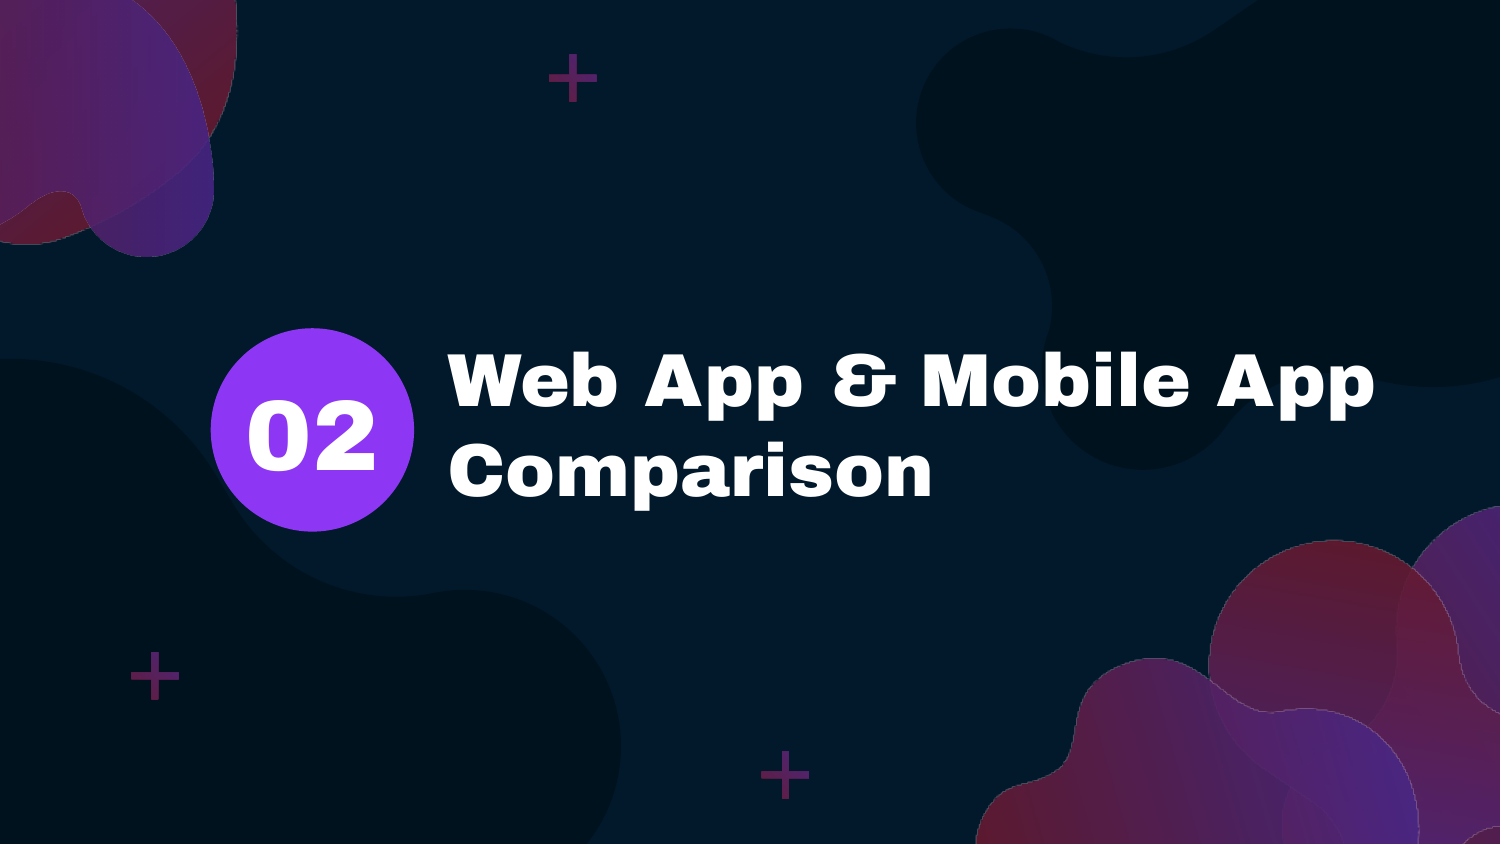

# Web App & Mobile App
Comparison
02